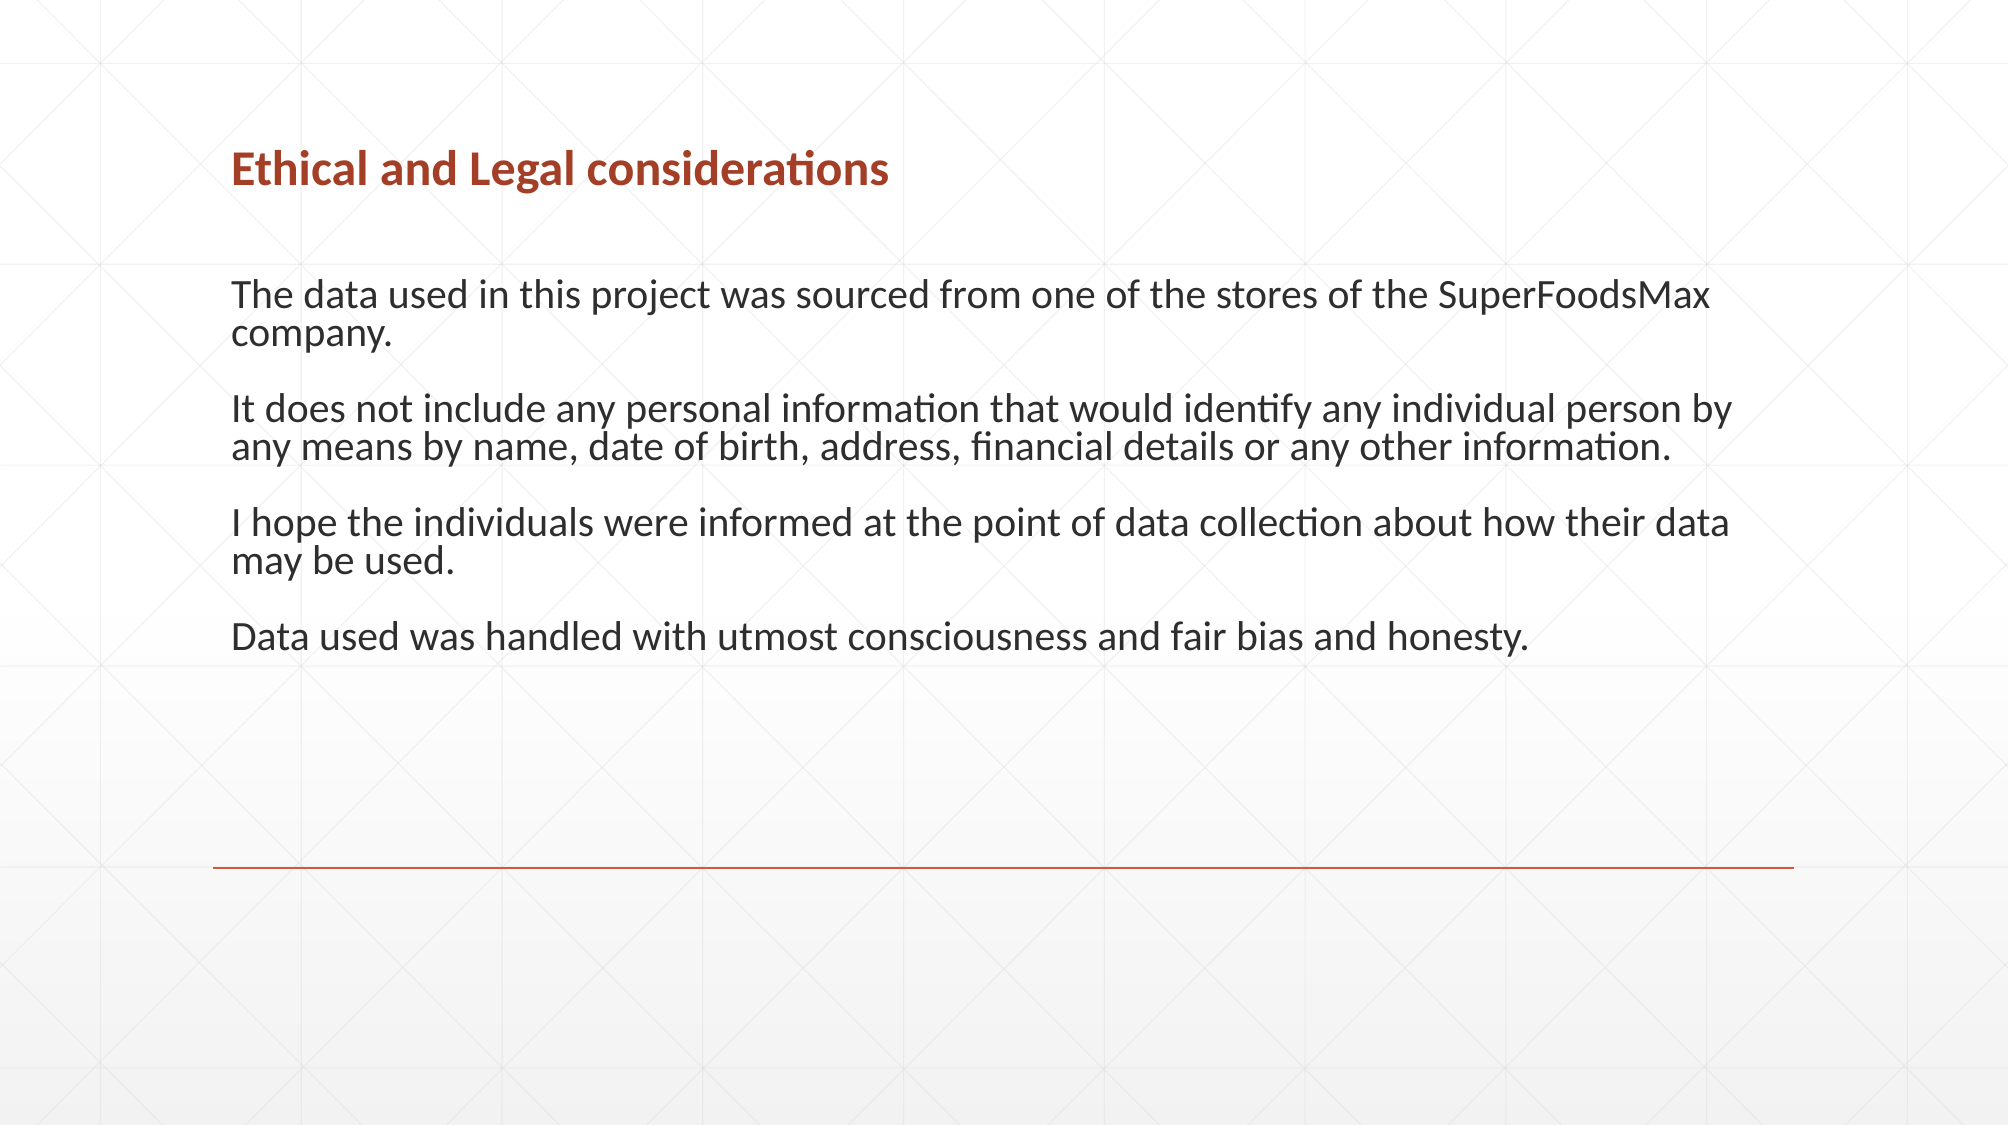

# Ethical and Legal considerations The data used in this project was sourced from one of the stores of the SuperFoodsMax company. It does not include any personal information that would identify any individual person by any means by name, date of birth, address, financial details or any other information. I hope the individuals were informed at the point of data collection about how their data may be used. Data used was handled with utmost consciousness and fair bias and honesty.